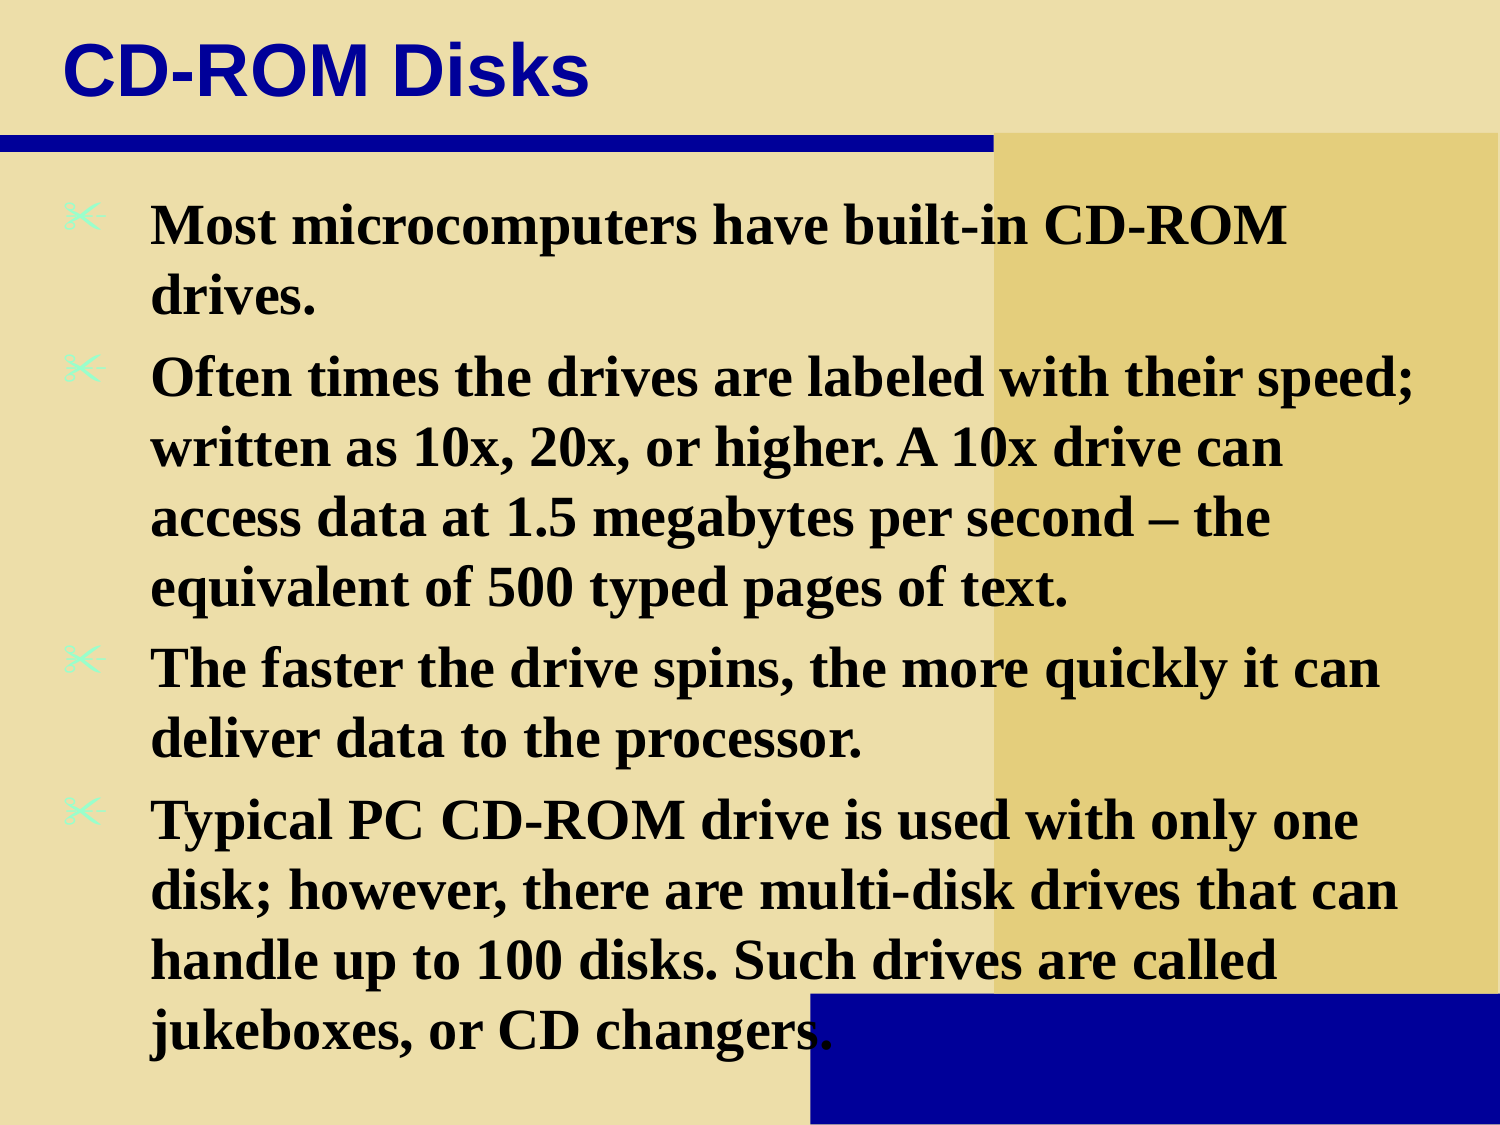

# CD-ROM Disks
Most microcomputers have built-in CD-ROM drives.
Often times the drives are labeled with their speed; written as 10x, 20x, or higher. A 10x drive can access data at 1.5 megabytes per second – the equivalent of 500 typed pages of text.
The faster the drive spins, the more quickly it can deliver data to the processor.
Typical PC CD-ROM drive is used with only one disk; however, there are multi-disk drives that can handle up to 100 disks. Such drives are called jukeboxes, or CD changers.